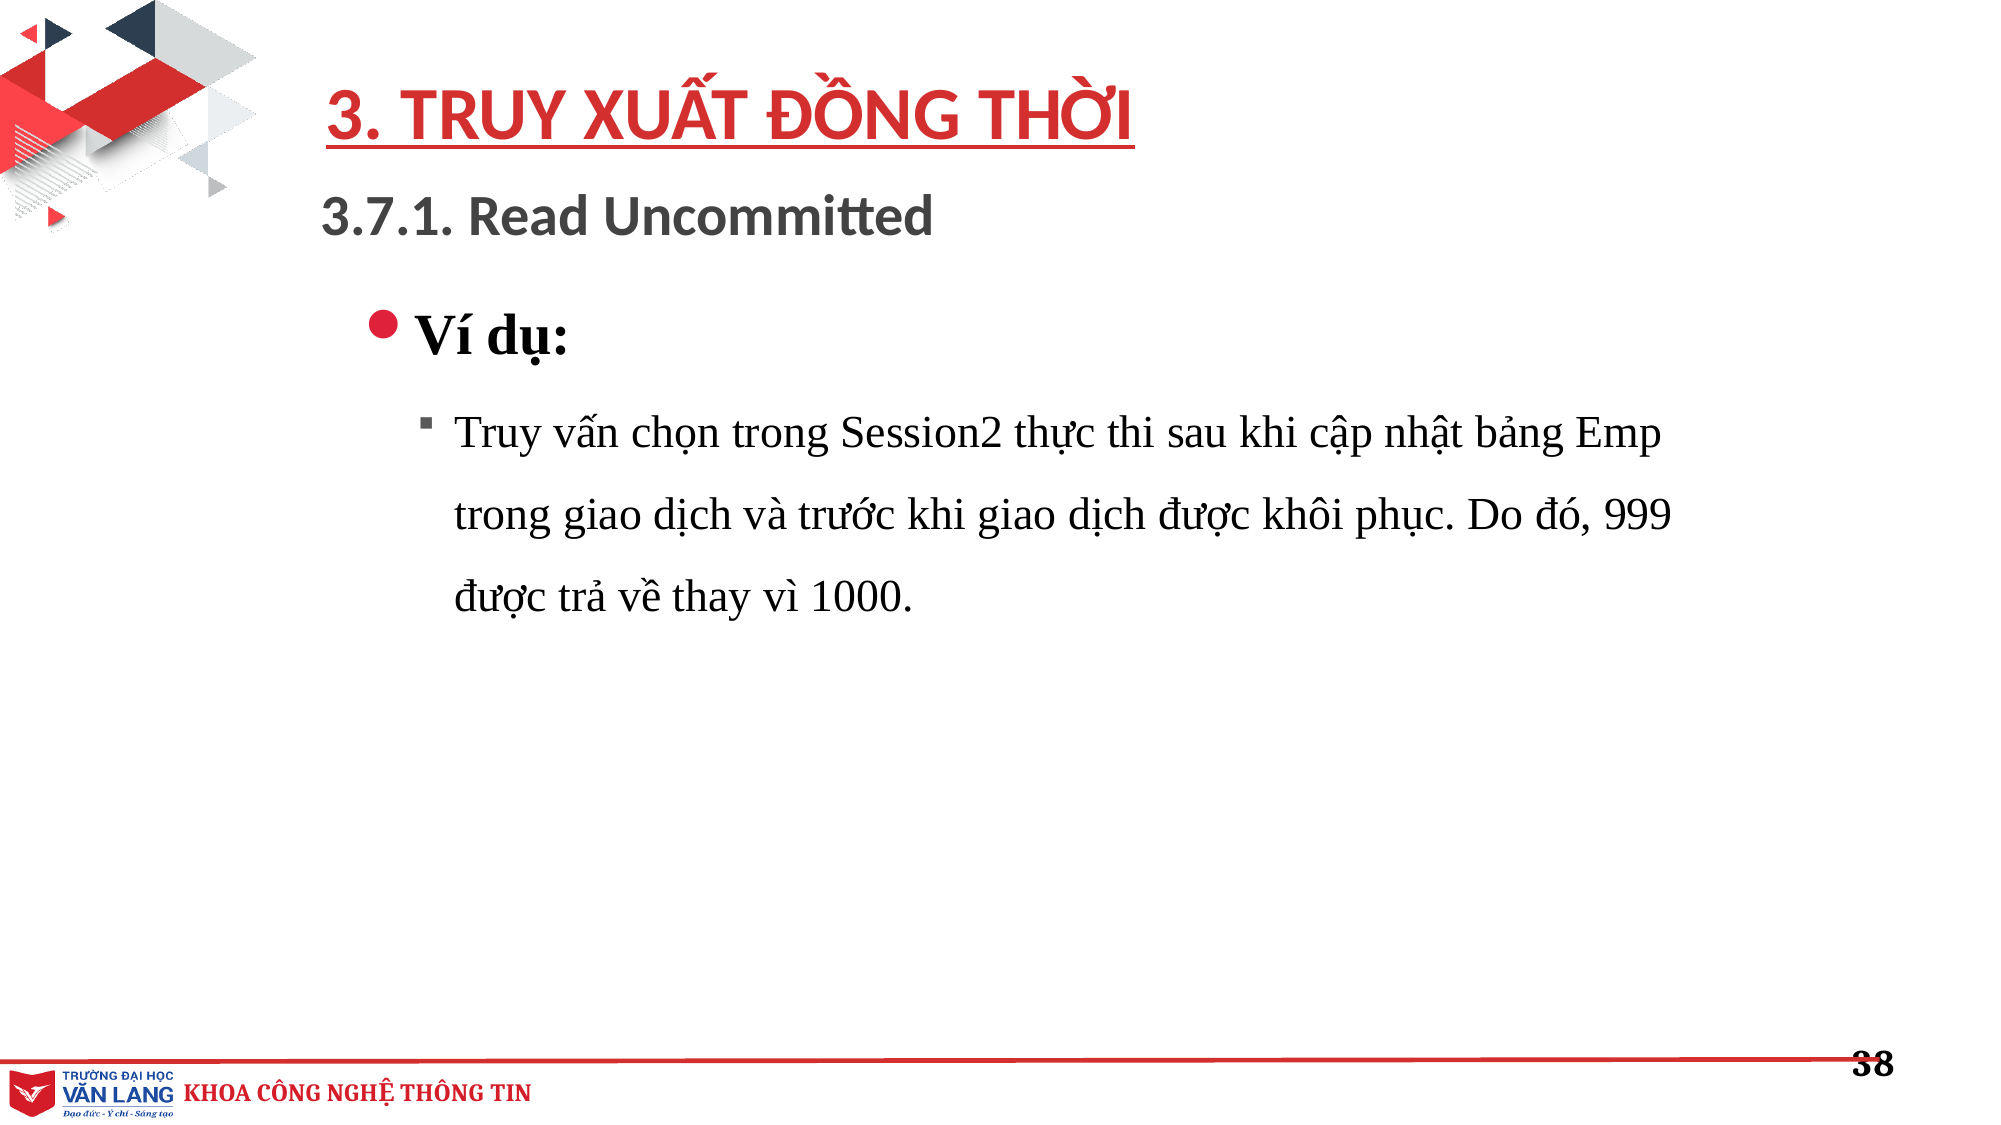

3. TRUY XUẤT ĐỒNG THỜI

3.7.1. Read Uncommitted
Ví dụ:
Truy vấn chọn trong Session2 thực thi sau khi cập nhật bảng Emp trong giao dịch và trước khi giao dịch được khôi phục. Do đó, 999 được trả về thay vì 1000.